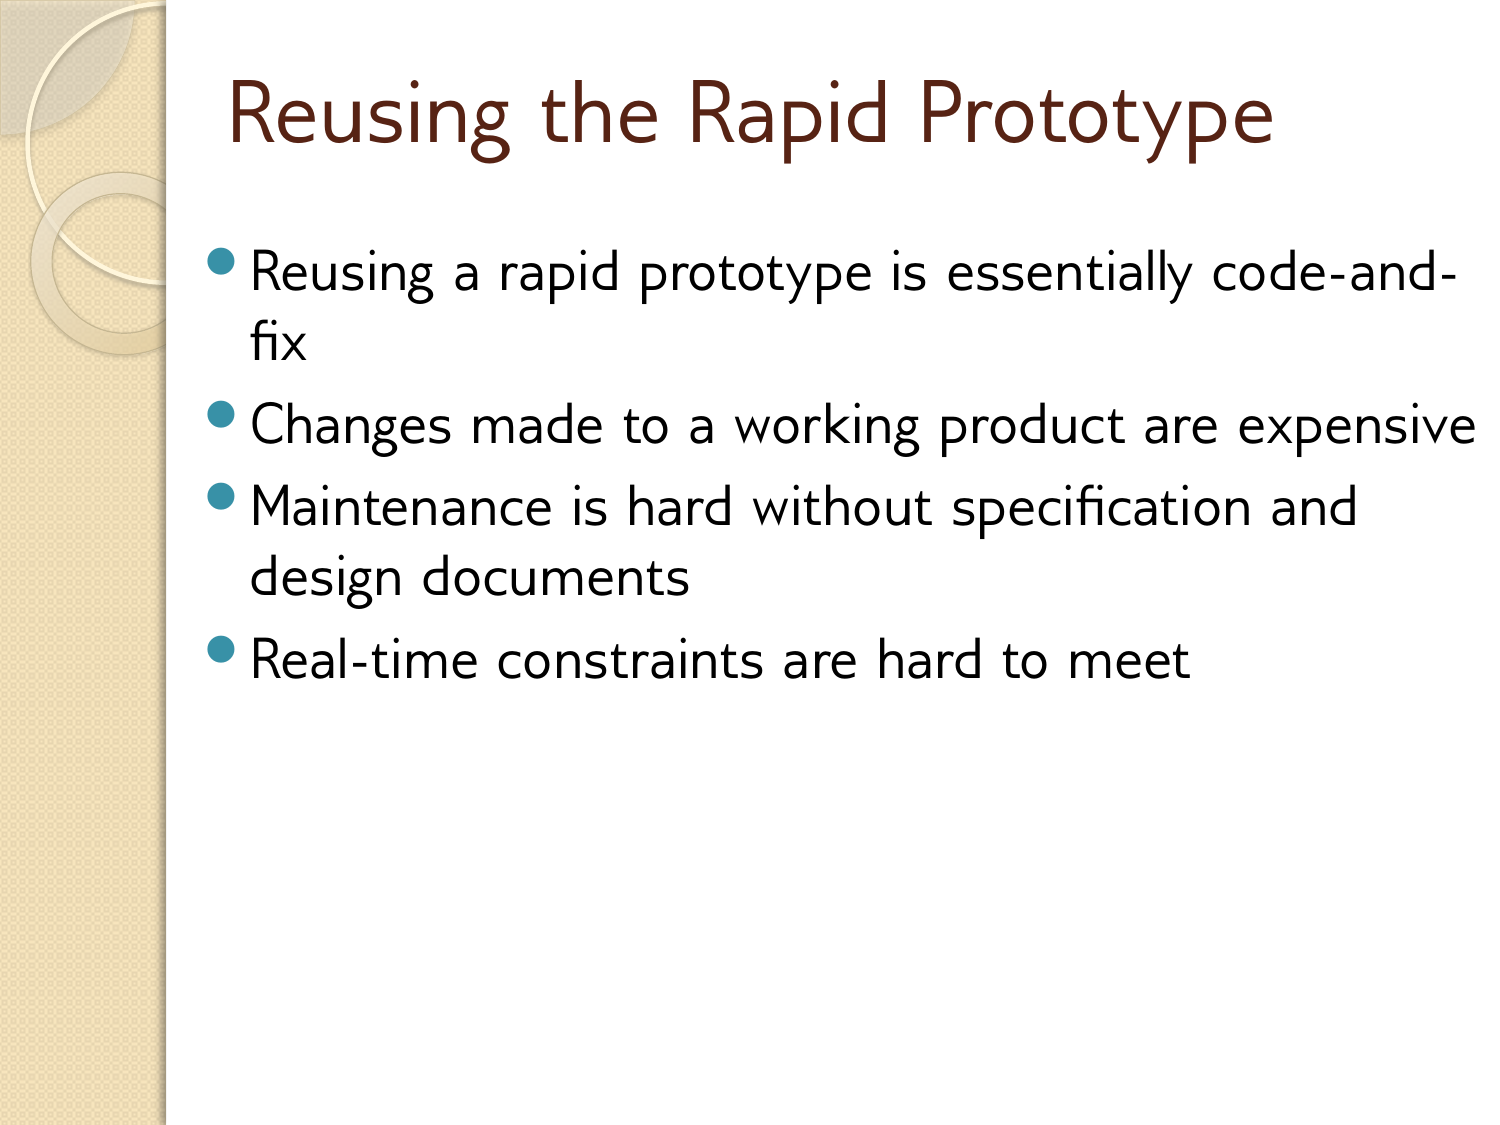

# Reusing the Rapid Prototype
Reusing a rapid prototype is essentially code-and-fix
Changes made to a working product are expensive
Maintenance is hard without specification and design documents
Real-time constraints are hard to meet